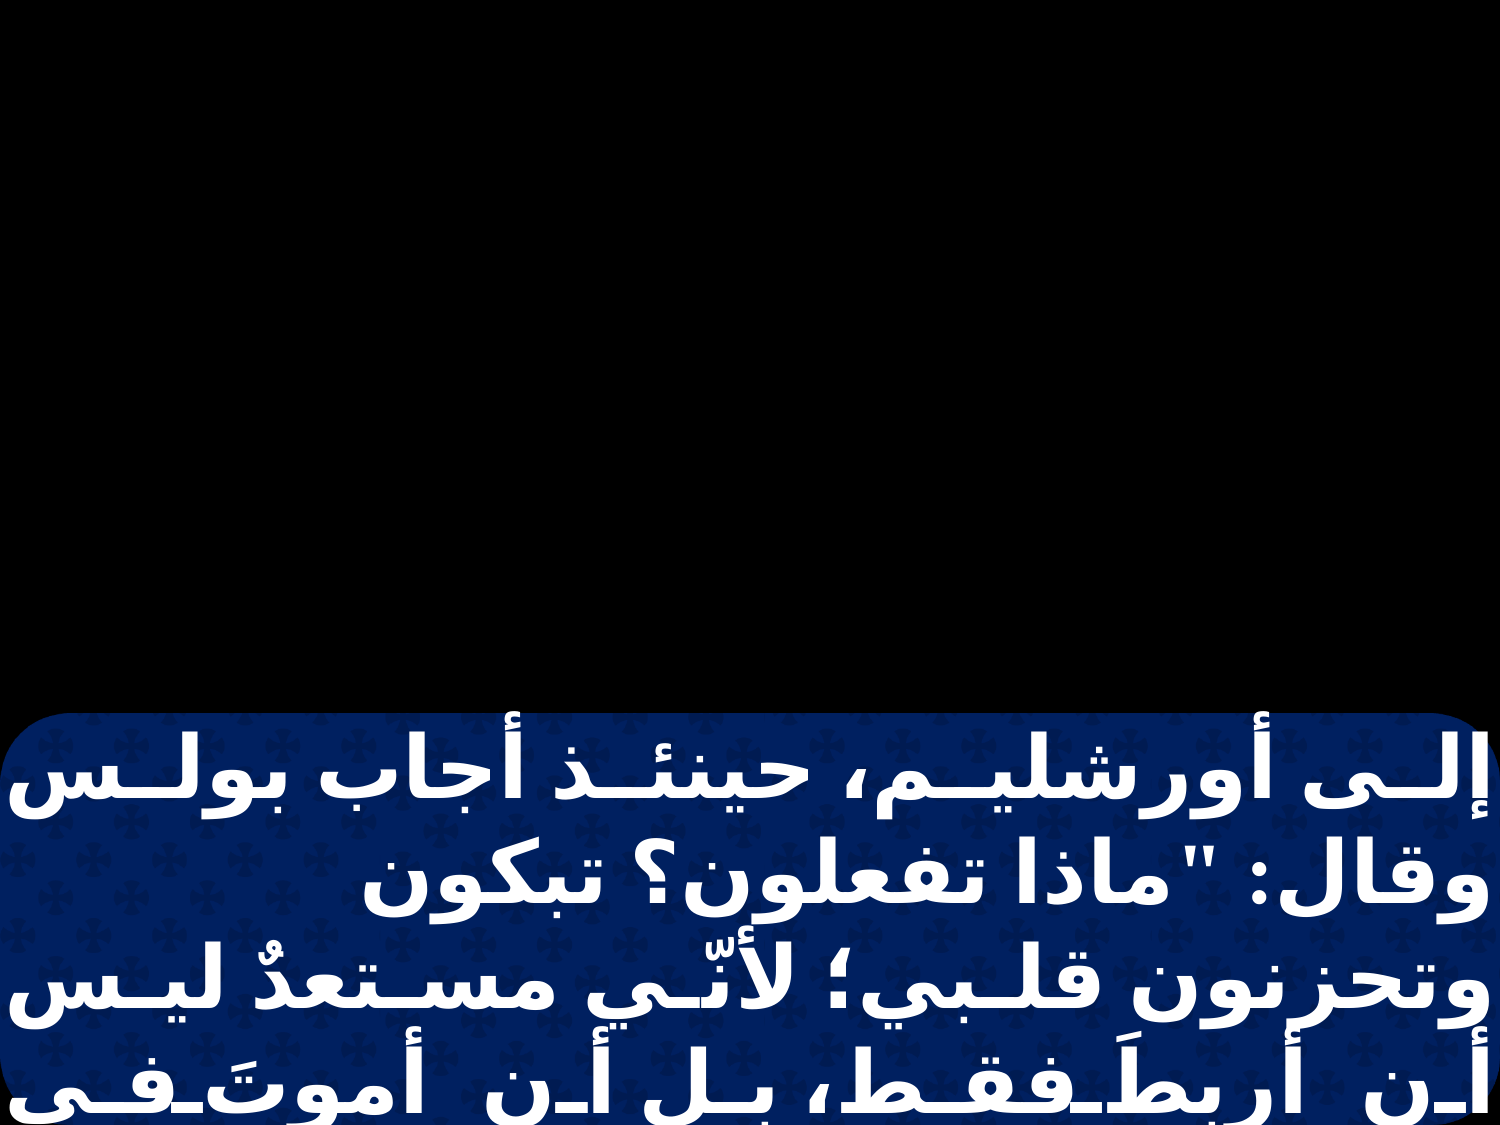

إلى أورشليم، حينئذ أجاب بولس وقال: "ماذا تفعلون؟ تبكون وتحزنون قلبي؛ لأنّي مستعدٌ ليس أن أربطَ فقط، بل أن أموتَ في أورشليم لأجل اسم الرب يسوع." ولما لم يُقنعُ سكتنا قائلين: "لتكن إرادة الرب."